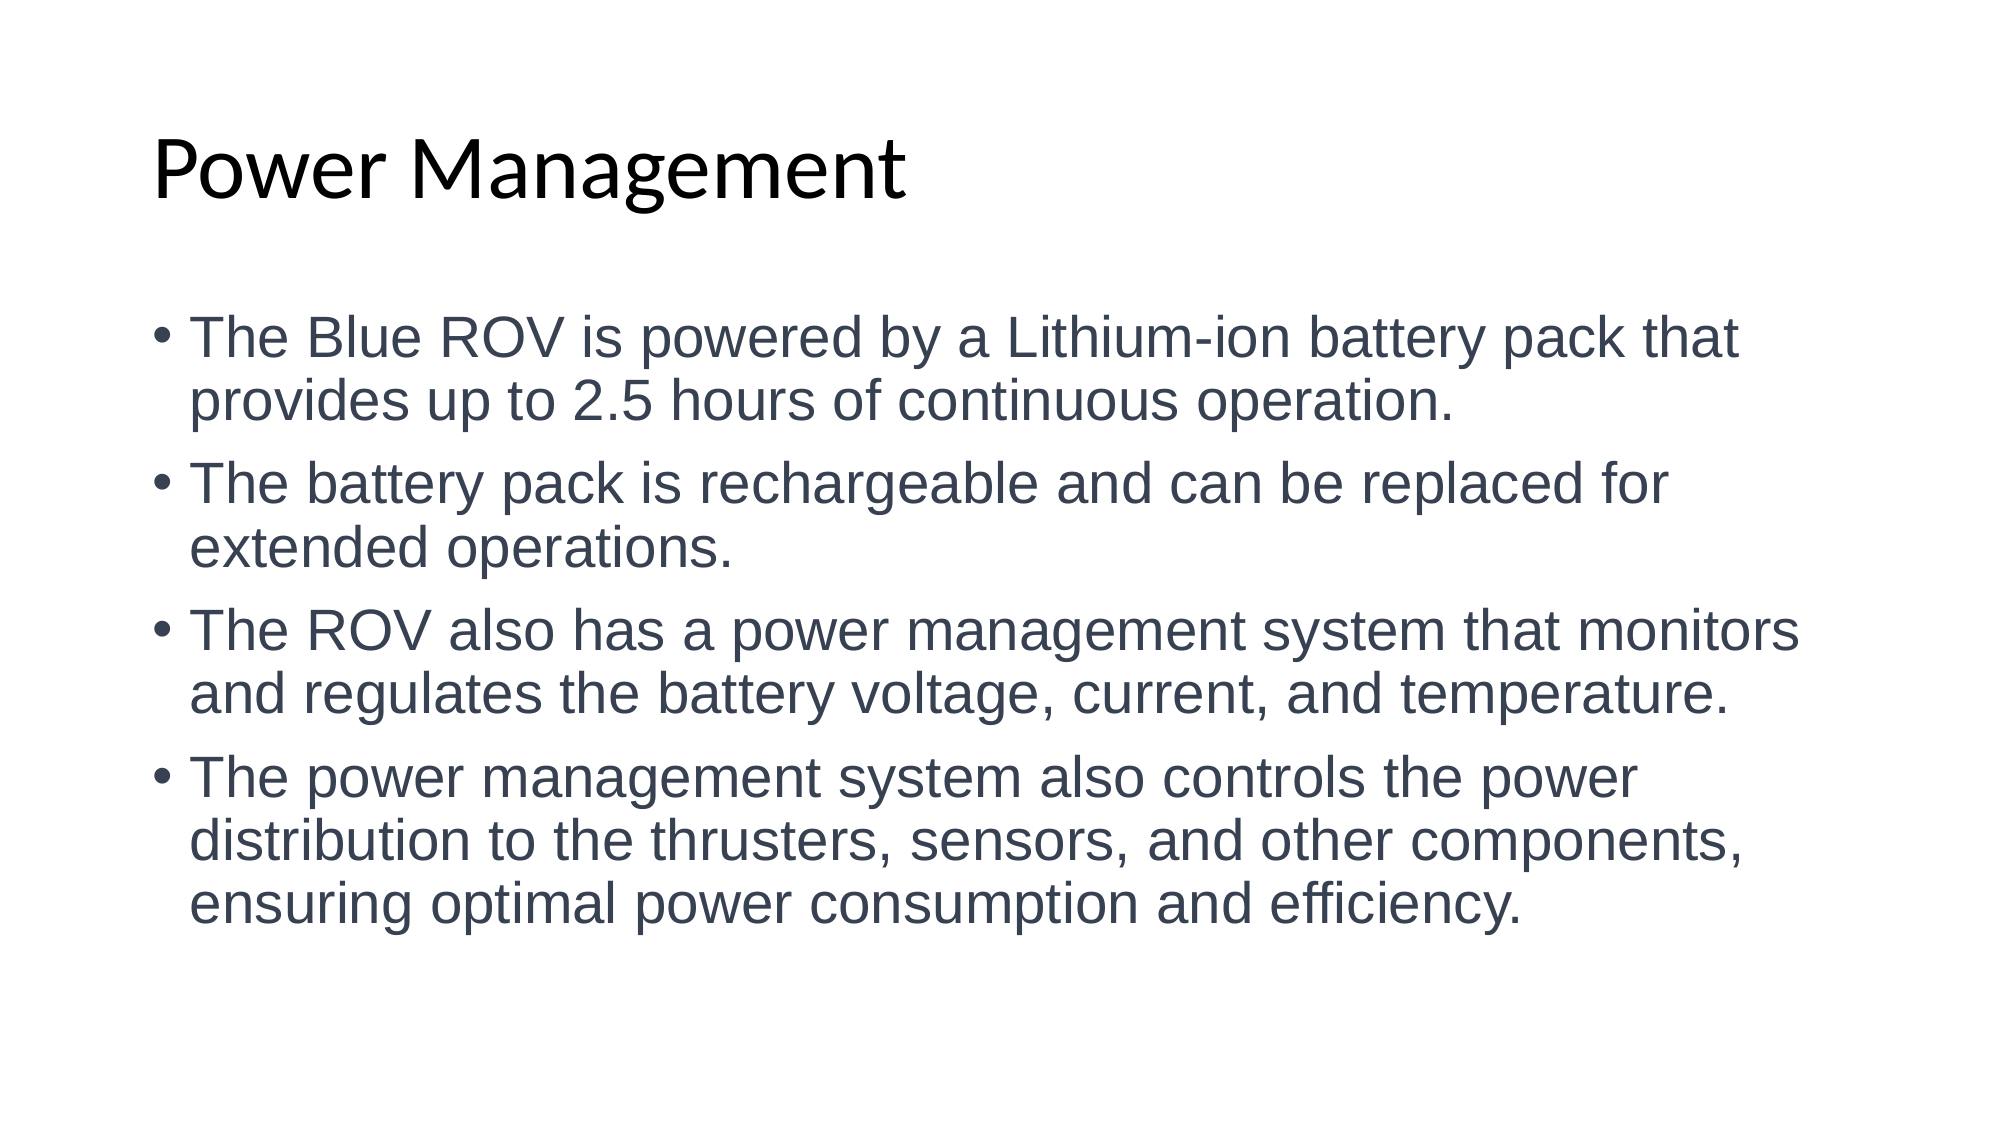

# Power Management
The Blue ROV is powered by a Lithium-ion battery pack that provides up to 2.5 hours of continuous operation.
The battery pack is rechargeable and can be replaced for extended operations.
The ROV also has a power management system that monitors and regulates the battery voltage, current, and temperature.
The power management system also controls the power distribution to the thrusters, sensors, and other components, ensuring optimal power consumption and efficiency.